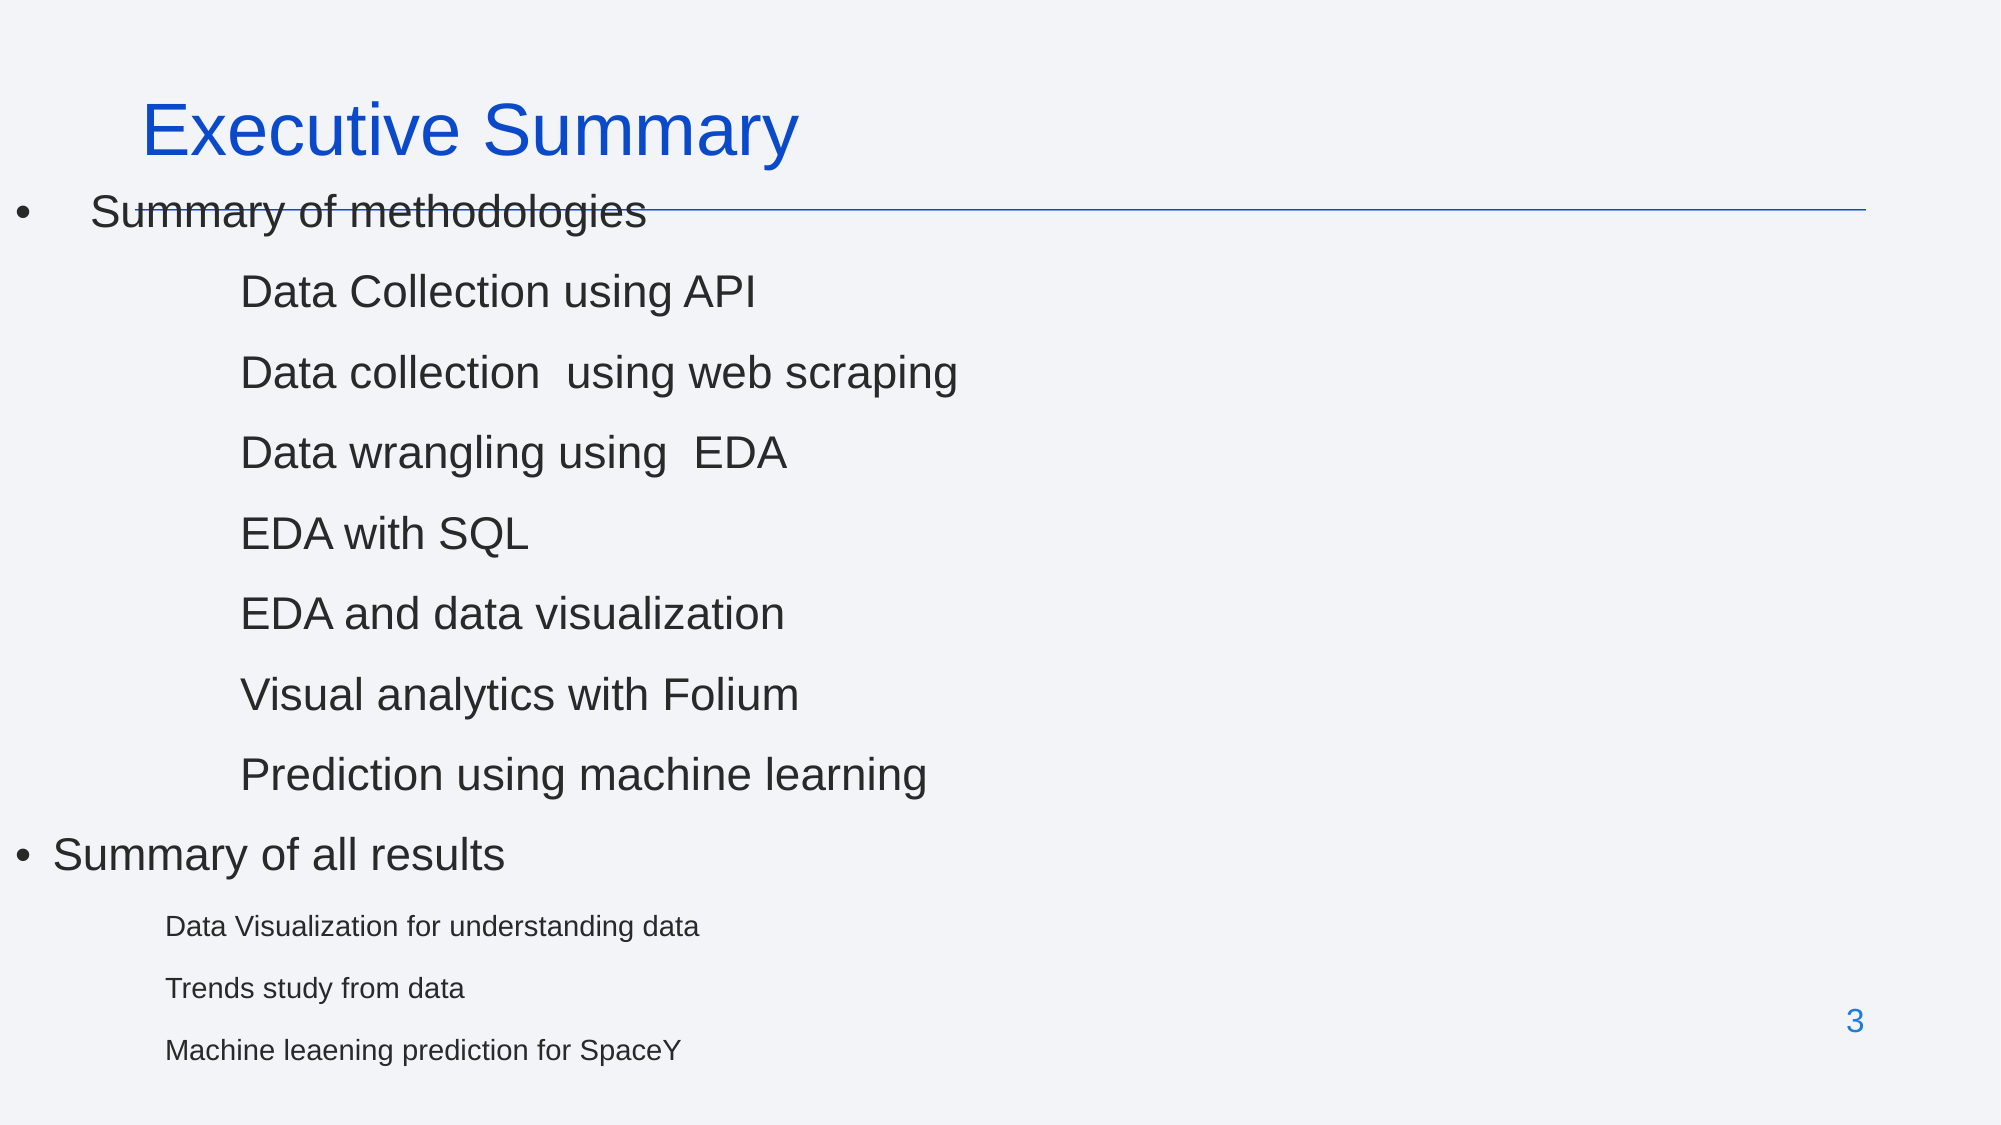

Executive Summary
Summary of methodologies
		Data Collection using API
		Data collection  using web scraping
		Data wrangling using  EDA
		EDA with SQL
		EDA and data visualization
		Visual analytics with Folium
		Prediction using machine learning
Summary of all results
Data Visualization for understanding data
Trends study from data
Machine leaening prediction for SpaceY

3